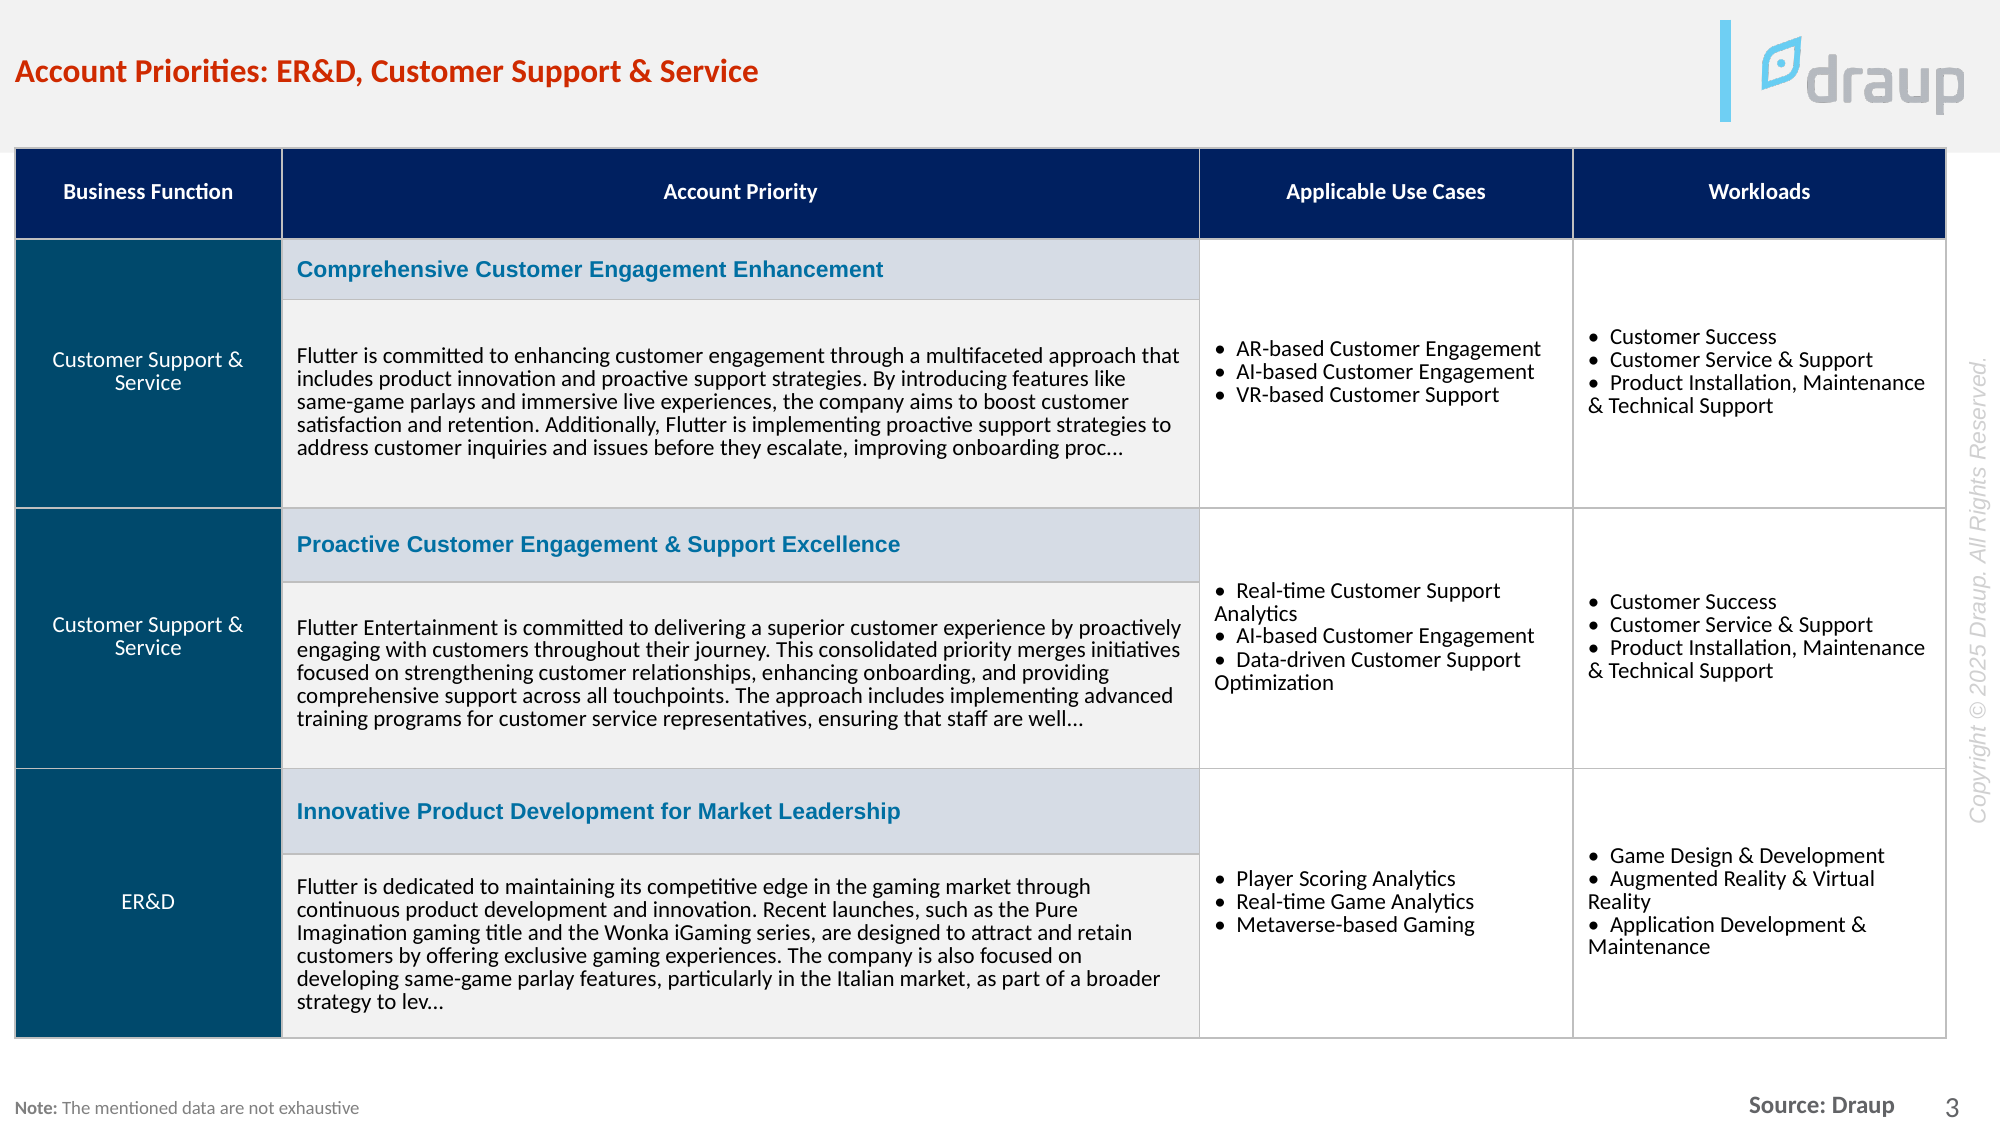

Account Priorities: ER&D, Customer Support & Service
| Business Function | Account Priority | Applicable Use Cases | Workloads |
| --- | --- | --- | --- |
| Customer Support & Service | Comprehensive Customer Engagement Enhancement | • AR-based Customer Engagement • AI-based Customer Engagement • VR-based Customer Support | • Customer Success • Customer Service & Support • Product Installation, Maintenance & Technical Support |
|  | Flutter is committed to enhancing customer engagement through a multifaceted approach that includes product innovation and proactive support strategies. By introducing features like same-game parlays and immersive live experiences, the company aims to boost customer satisfaction and retention. Additionally, Flutter is implementing proactive support strategies to address customer inquiries and issues before they escalate, improving onboarding proc... |  |  |
| Customer Support & Service | Proactive Customer Engagement & Support Excellence | • Real-time Customer Support Analytics • AI-based Customer Engagement • Data-driven Customer Support Optimization | • Customer Success • Customer Service & Support • Product Installation, Maintenance & Technical Support |
|  | Flutter Entertainment is committed to delivering a superior customer experience by proactively engaging with customers throughout their journey. This consolidated priority merges initiatives focused on strengthening customer relationships, enhancing onboarding, and providing comprehensive support across all touchpoints. The approach includes implementing advanced training programs for customer service representatives, ensuring that staff are well... |  |  |
| ER&D | Innovative Product Development for Market Leadership | • Player Scoring Analytics • Real-time Game Analytics • Metaverse-based Gaming | • Game Design & Development • Augmented Reality & Virtual Reality • Application Development & Maintenance |
|  | Flutter is dedicated to maintaining its competitive edge in the gaming market through continuous product development and innovation. Recent launches, such as the Pure Imagination gaming title and the Wonka iGaming series, are designed to attract and retain customers by offering exclusive gaming experiences. The company is also focused on developing same-game parlay features, particularly in the Italian market, as part of a broader strategy to lev... |  |  |
Note: The mentioned data are not exhaustive